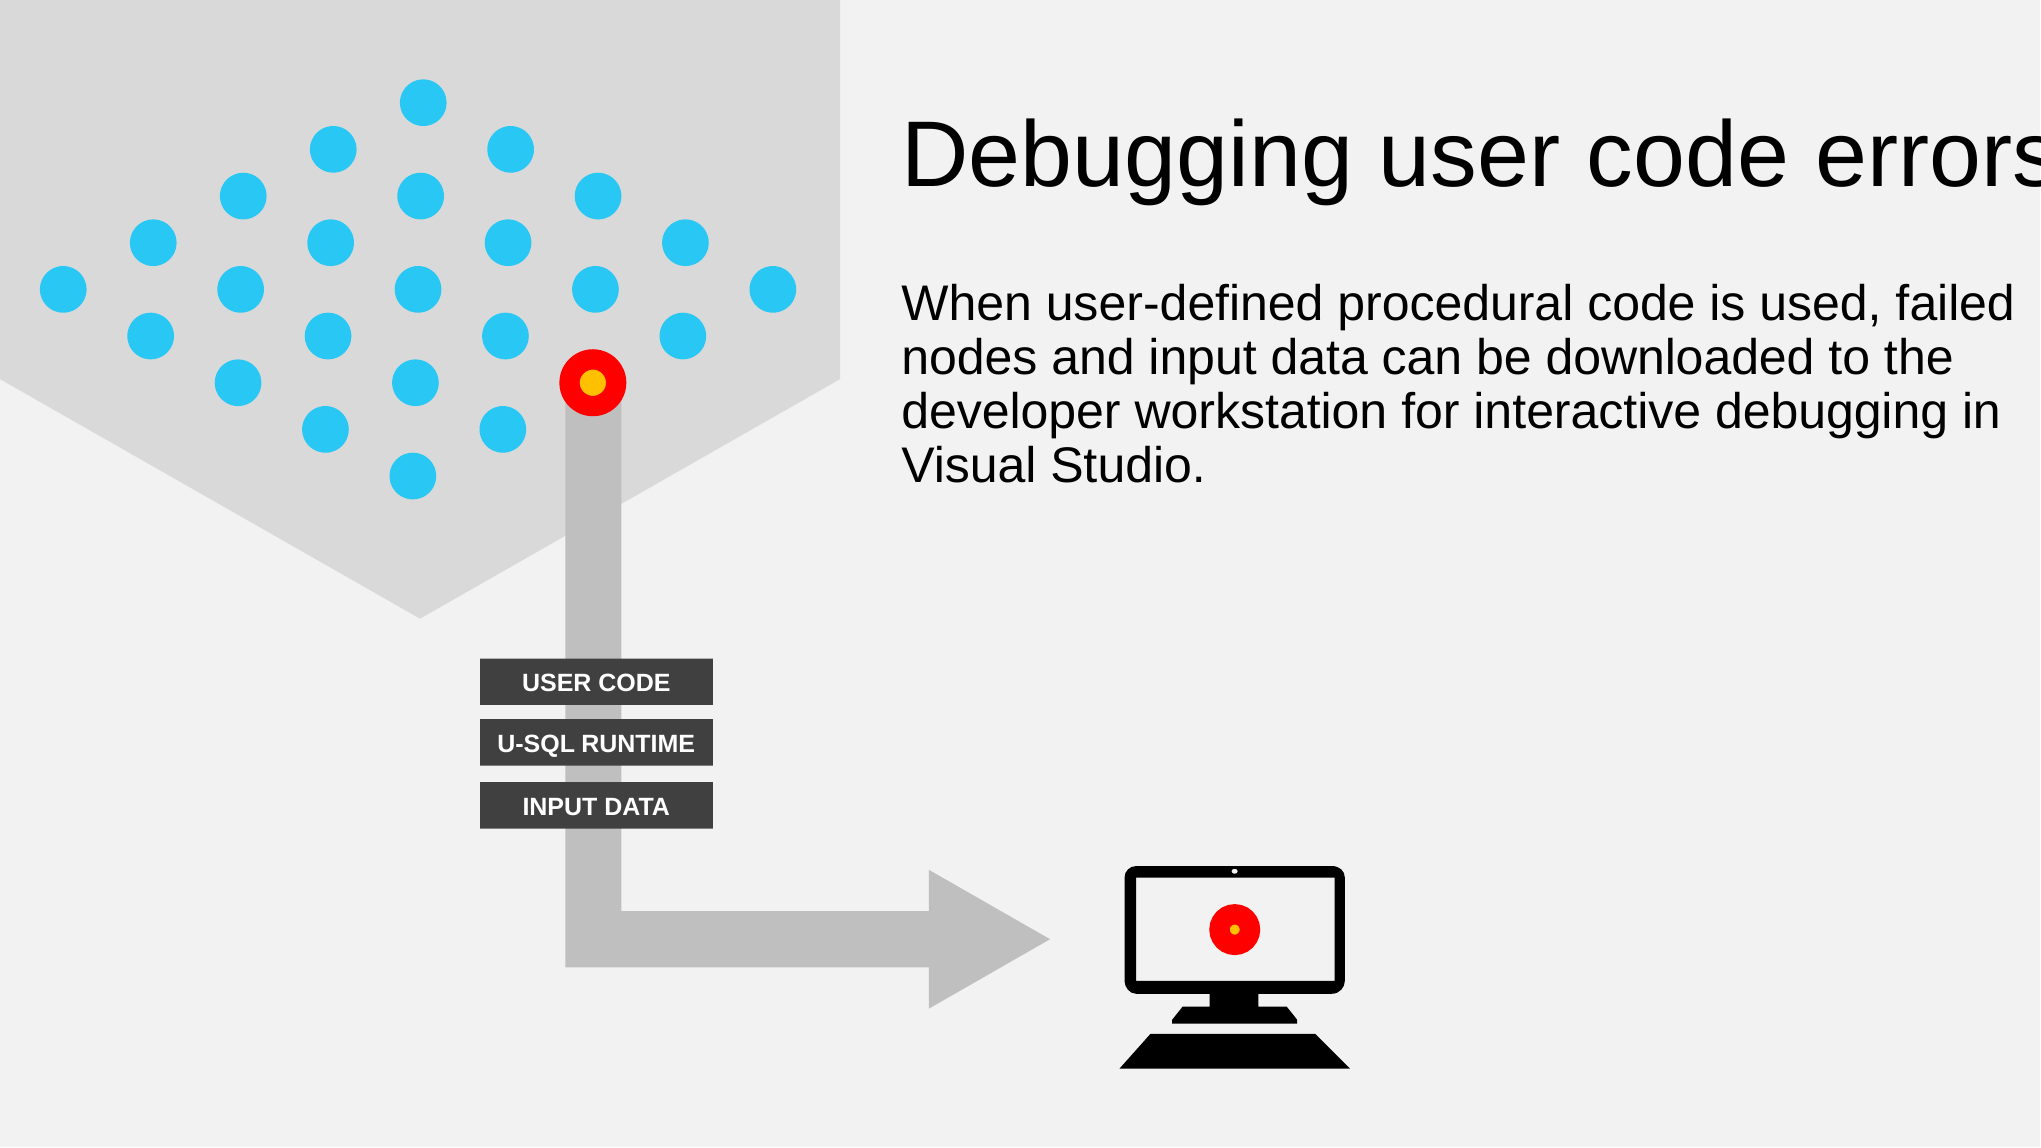

# Debugging user code errors

When user-defined procedural code is used, failed nodes and input data can be downloaded to the developer workstation for interactive debugging in Visual Studio.

USER CODE
U-SQL RUNTIME
INPUT DATA